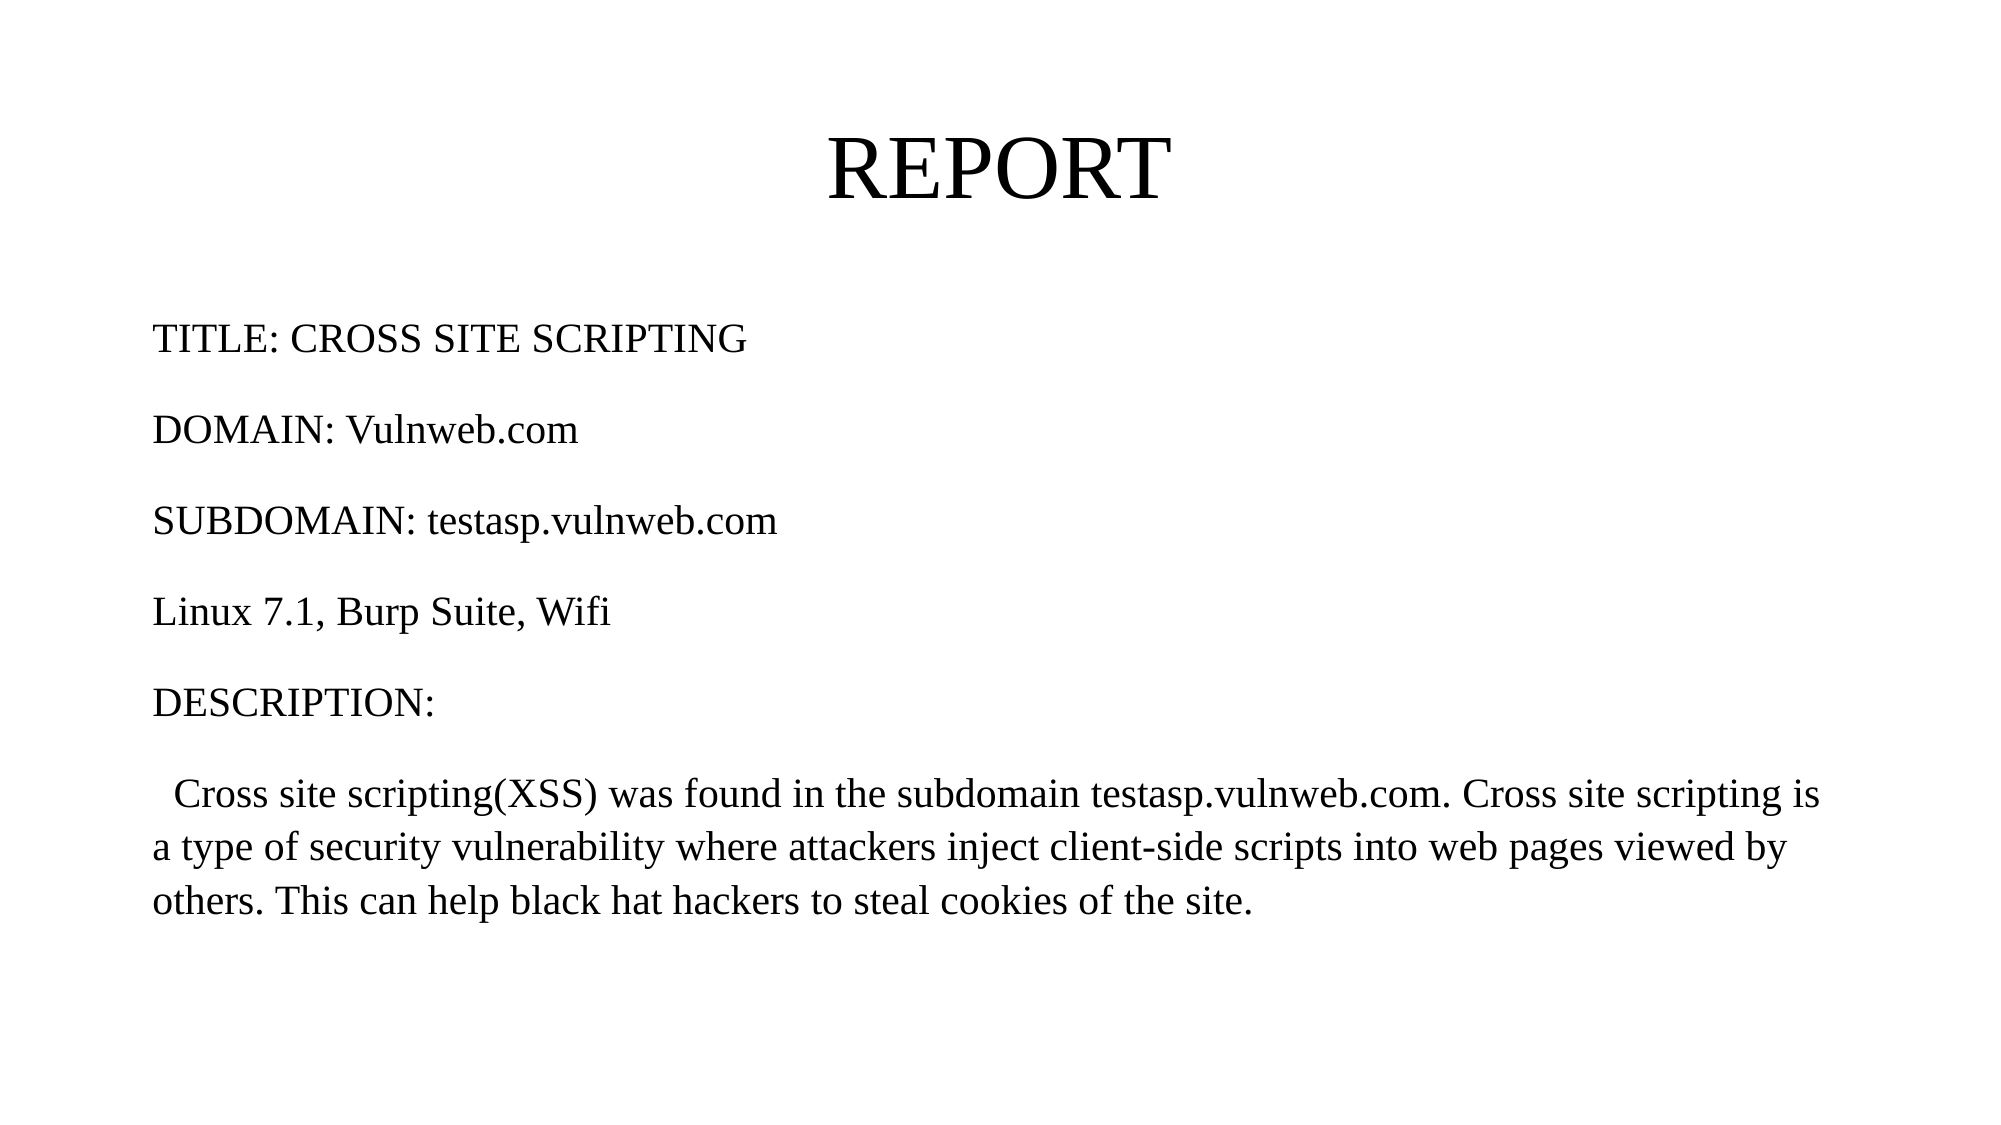

# REPORT
TITLE: CROSS SITE SCRIPTING
DOMAIN: Vulnweb.com
SUBDOMAIN: testasp.vulnweb.com
Linux 7.1, Burp Suite, Wifi
DESCRIPTION:
  Cross site scripting(XSS) was found in the subdomain testasp.vulnweb.com. Cross site scripting is a type of security vulnerability where attackers inject client-side scripts into web pages viewed by others. This can help black hat hackers to steal cookies of the site.